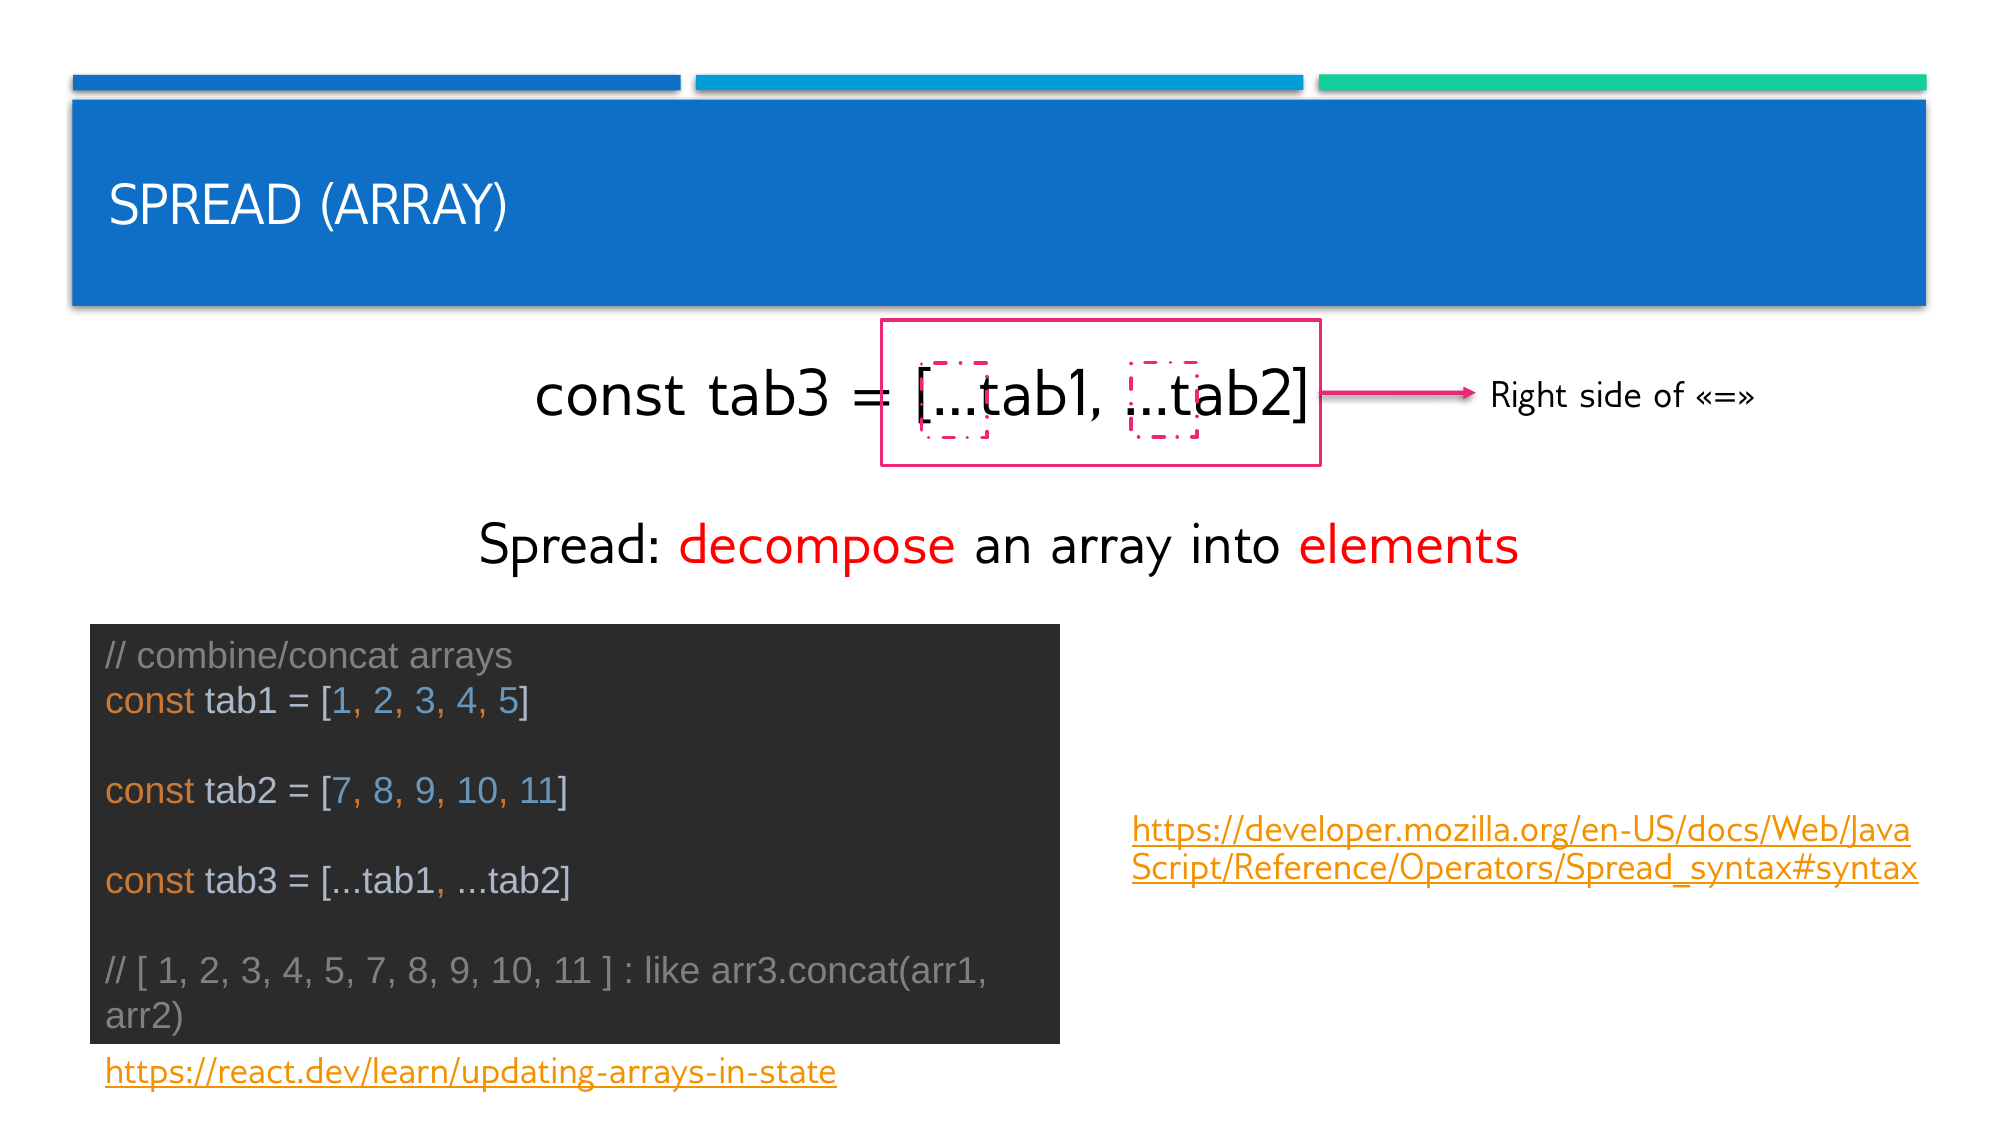

# Spread (Array)

const tab3 = […tab1, …tab2]

Right side of «=»
Spread: decompose an array into elements
// combine/concat arrays
const tab1 = [1, 2, 3, 4, 5]
const tab2 = [7, 8, 9, 10, 11]
const tab3 = [...tab1, ...tab2]
// [ 1, 2, 3, 4, 5, 7, 8, 9, 10, 11 ] : like arr3.concat(arr1, arr2)
https://developer.mozilla.org/en-US/docs/Web/JavaScript/Reference/Operators/Spread_syntax#syntax

https://react.dev/learn/updating-arrays-in-state